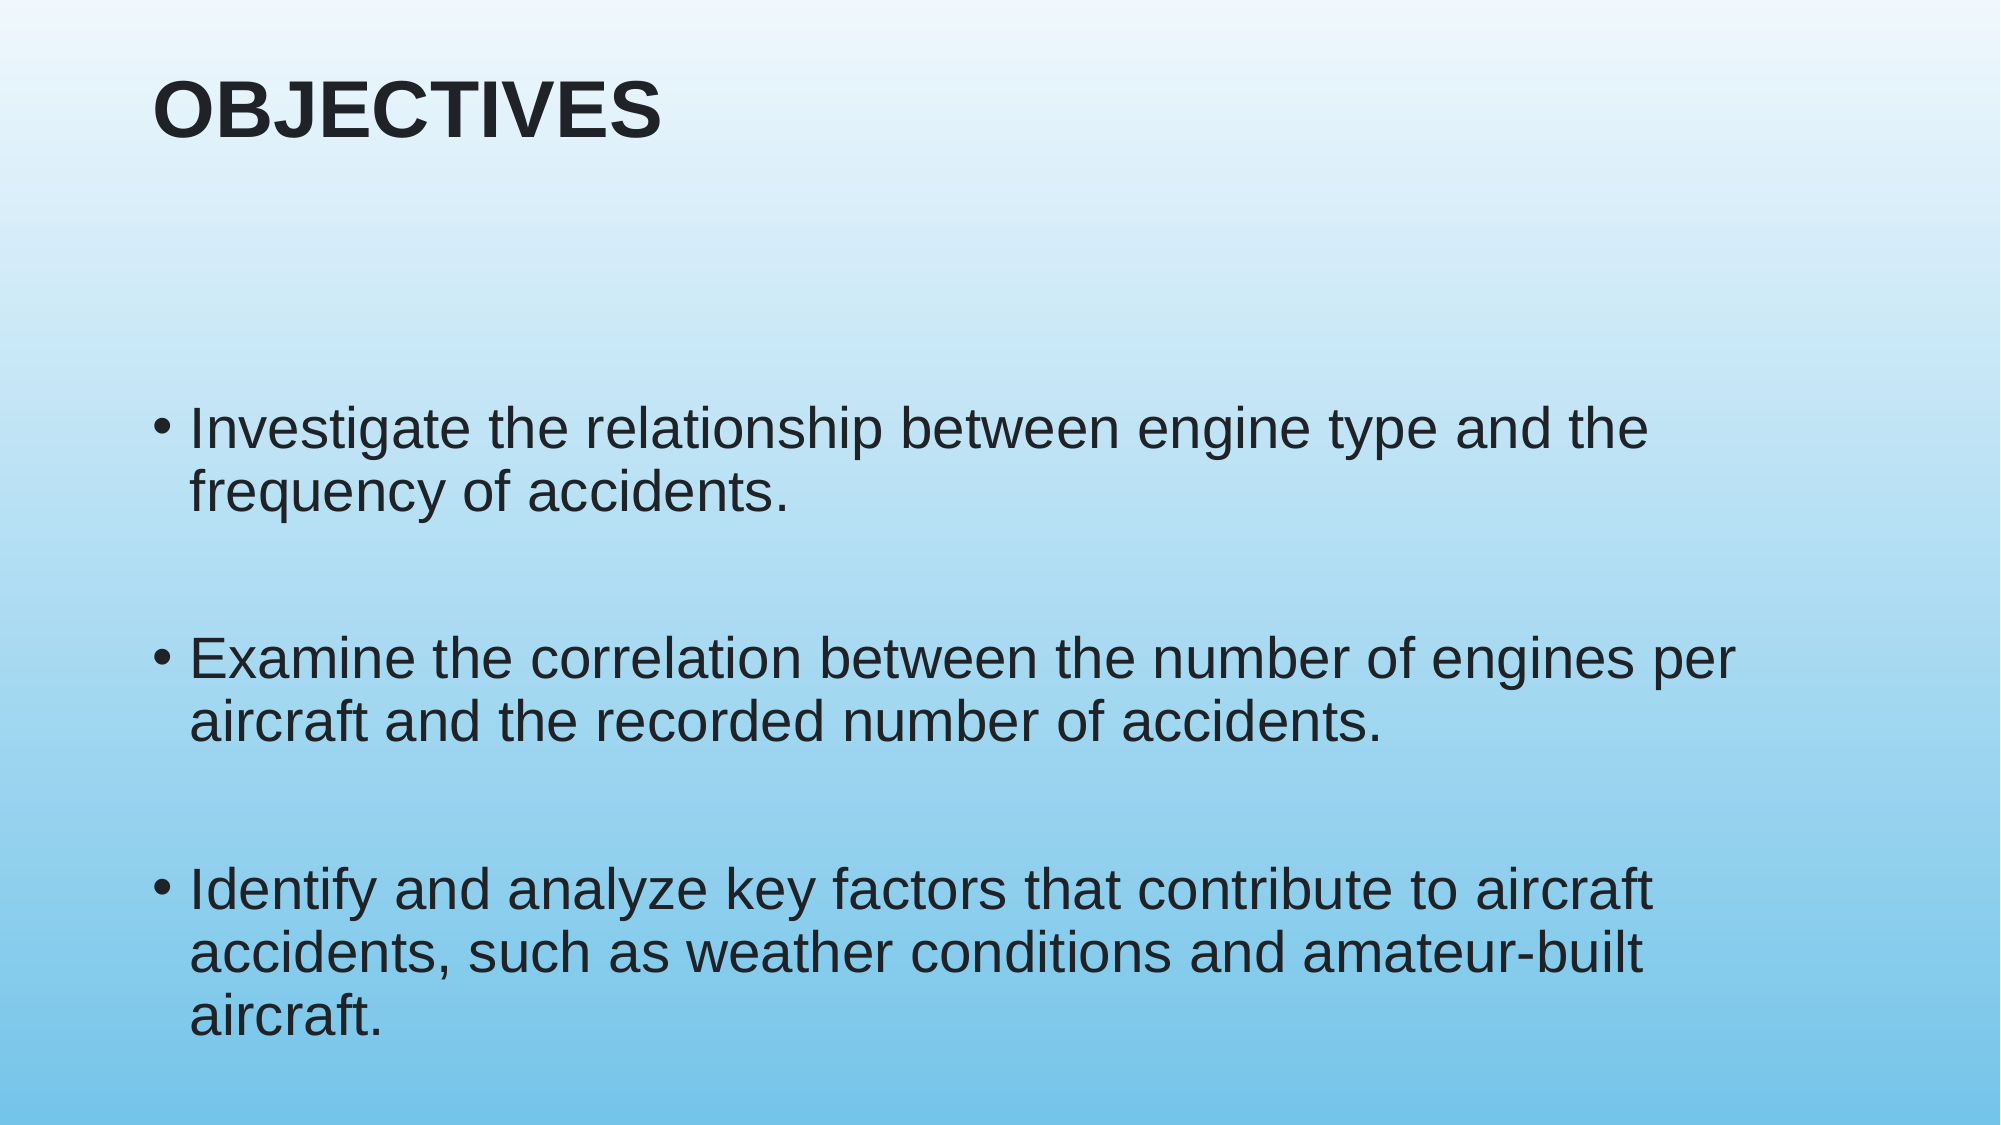

# OBJECTIVES

Investigate the relationship between engine type and the frequency of accidents.

Examine the correlation between the number of engines per aircraft and the recorded number of accidents.

Identify and analyze key factors that contribute to aircraft accidents, such as weather conditions and amateur-built aircraft.